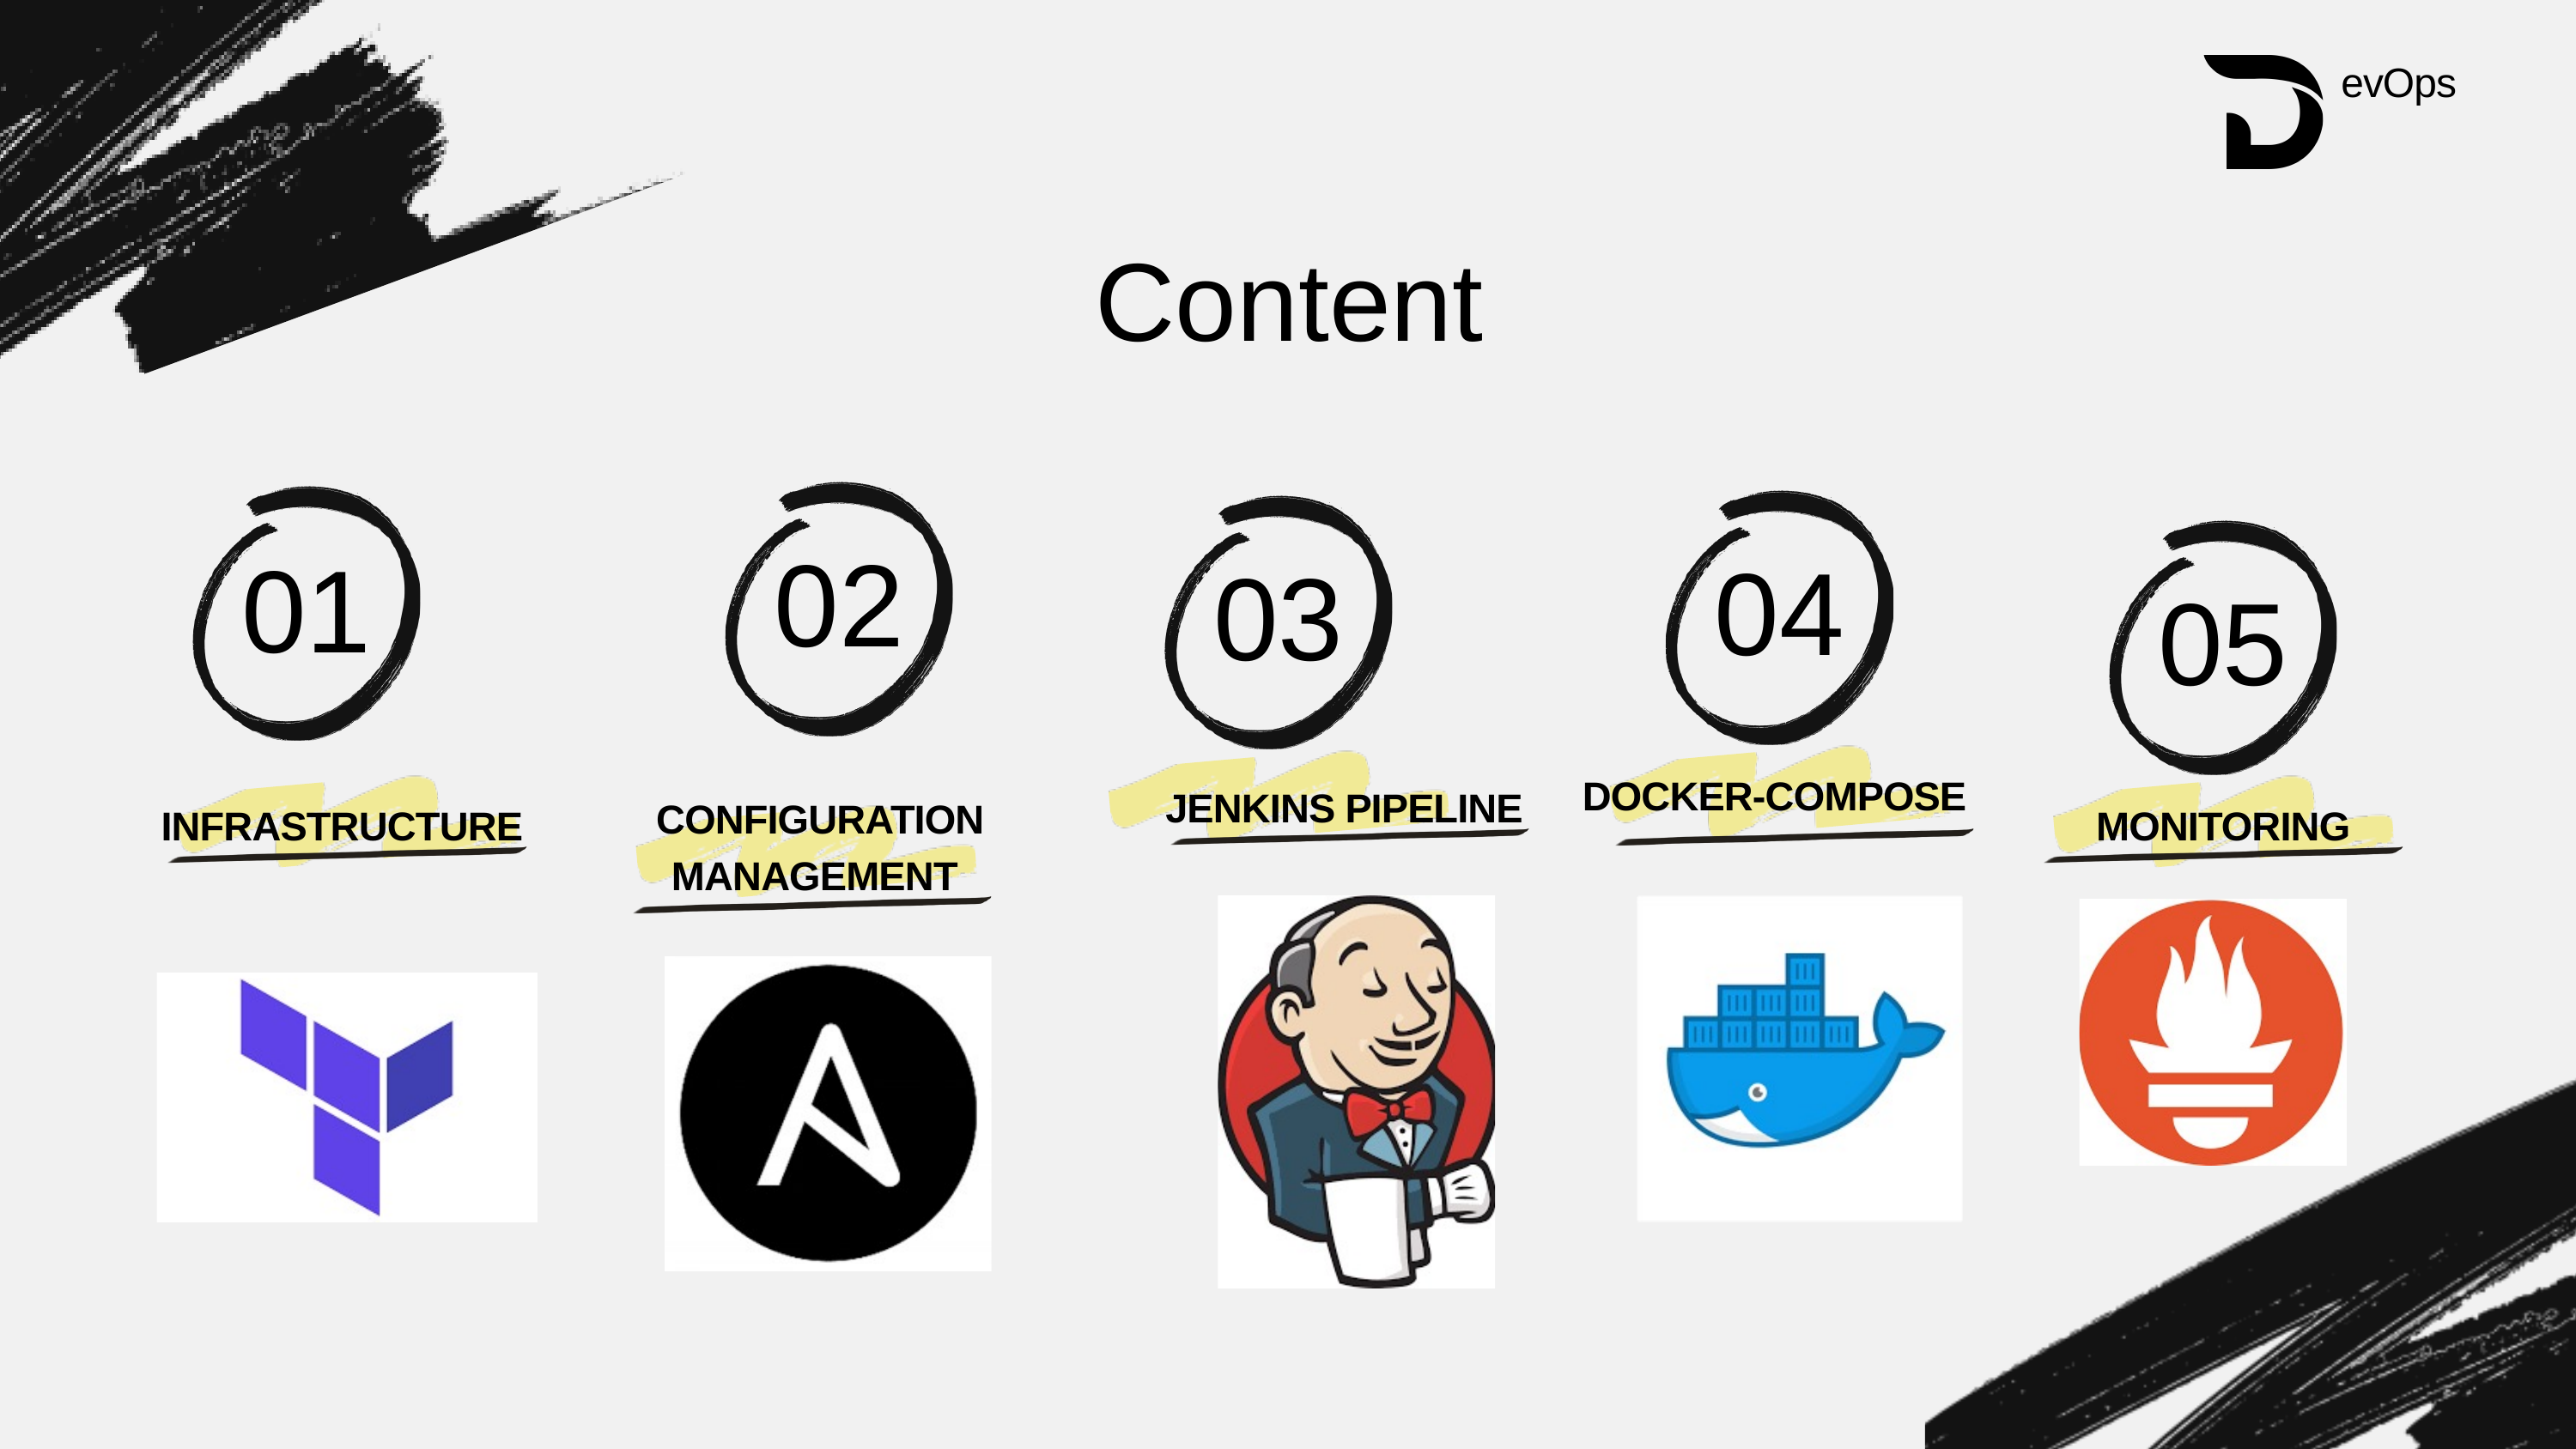

evOps

Content

02
01
04
03
05

DOCKER-COMPOSE
JENKINS PIPELINE

CONFIGURATION MANAGEMENT
INFRASTRUCTURE
MONITORING